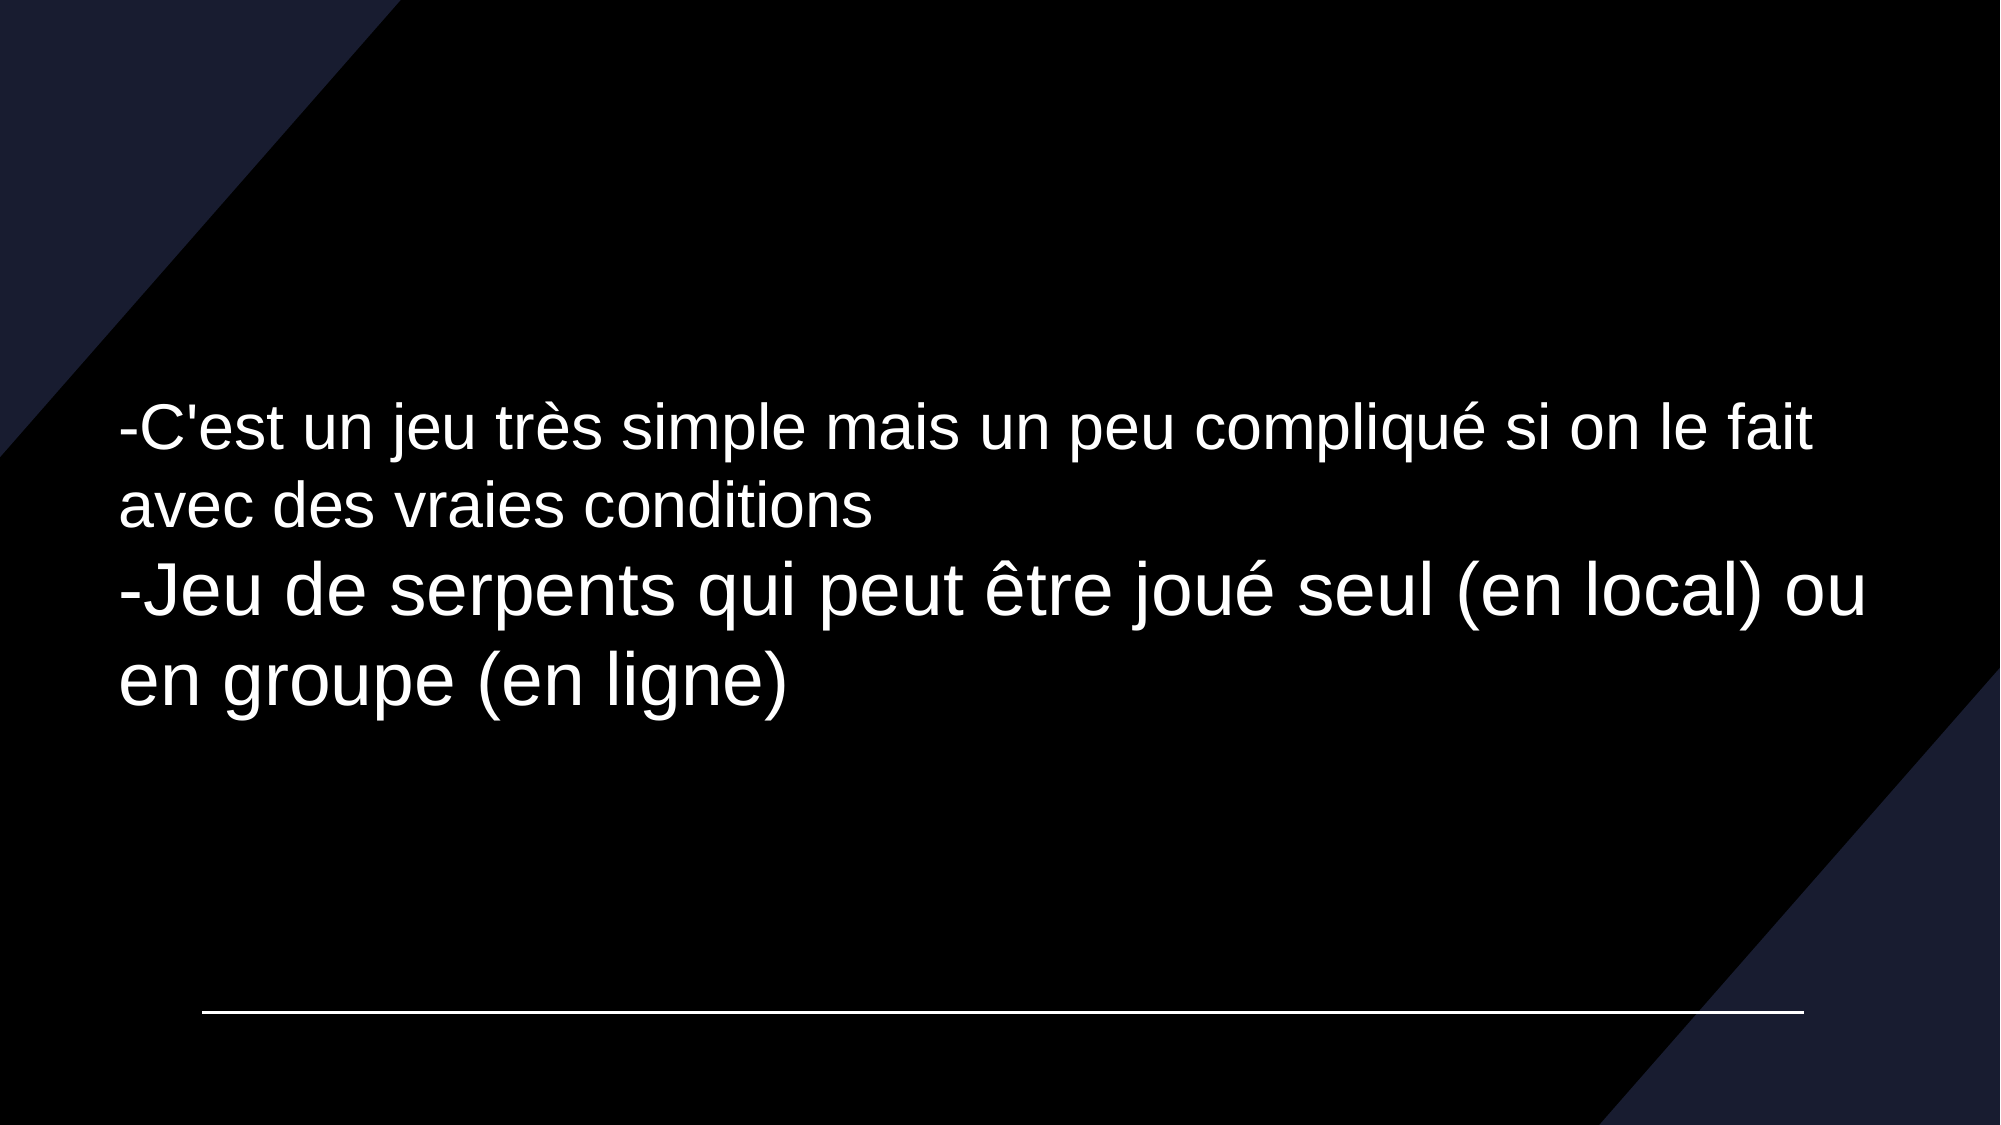

# -C'est un jeu très simple mais un peu compliqué si on le fait avec des vraies conditions -Jeu de serpents qui peut être joué seul (en local) ou en groupe (en ligne)